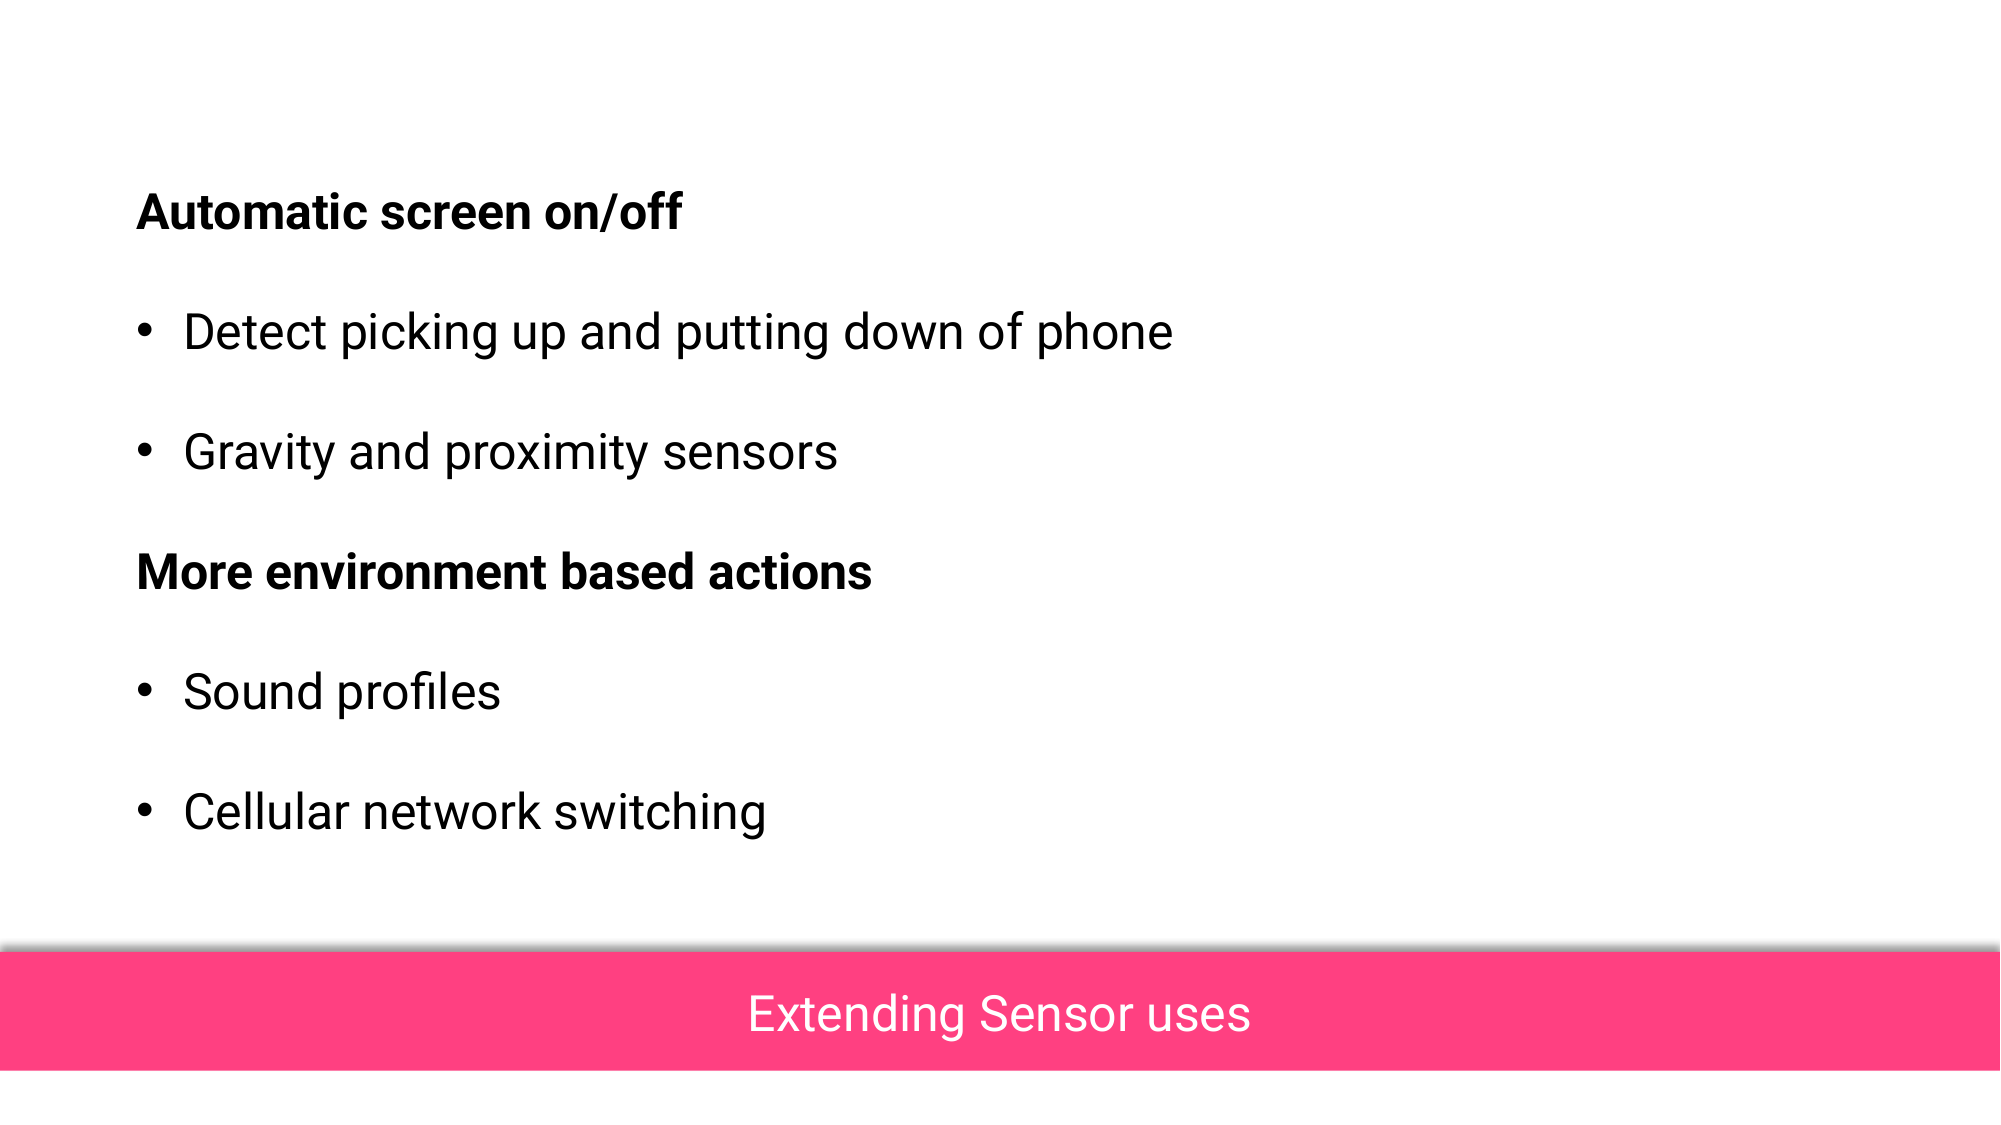

Automatic screen on/off
Detect picking up and putting down of phone
Gravity and proximity sensors
More environment based actions
Sound profiles
Cellular network switching
Extending Sensor uses